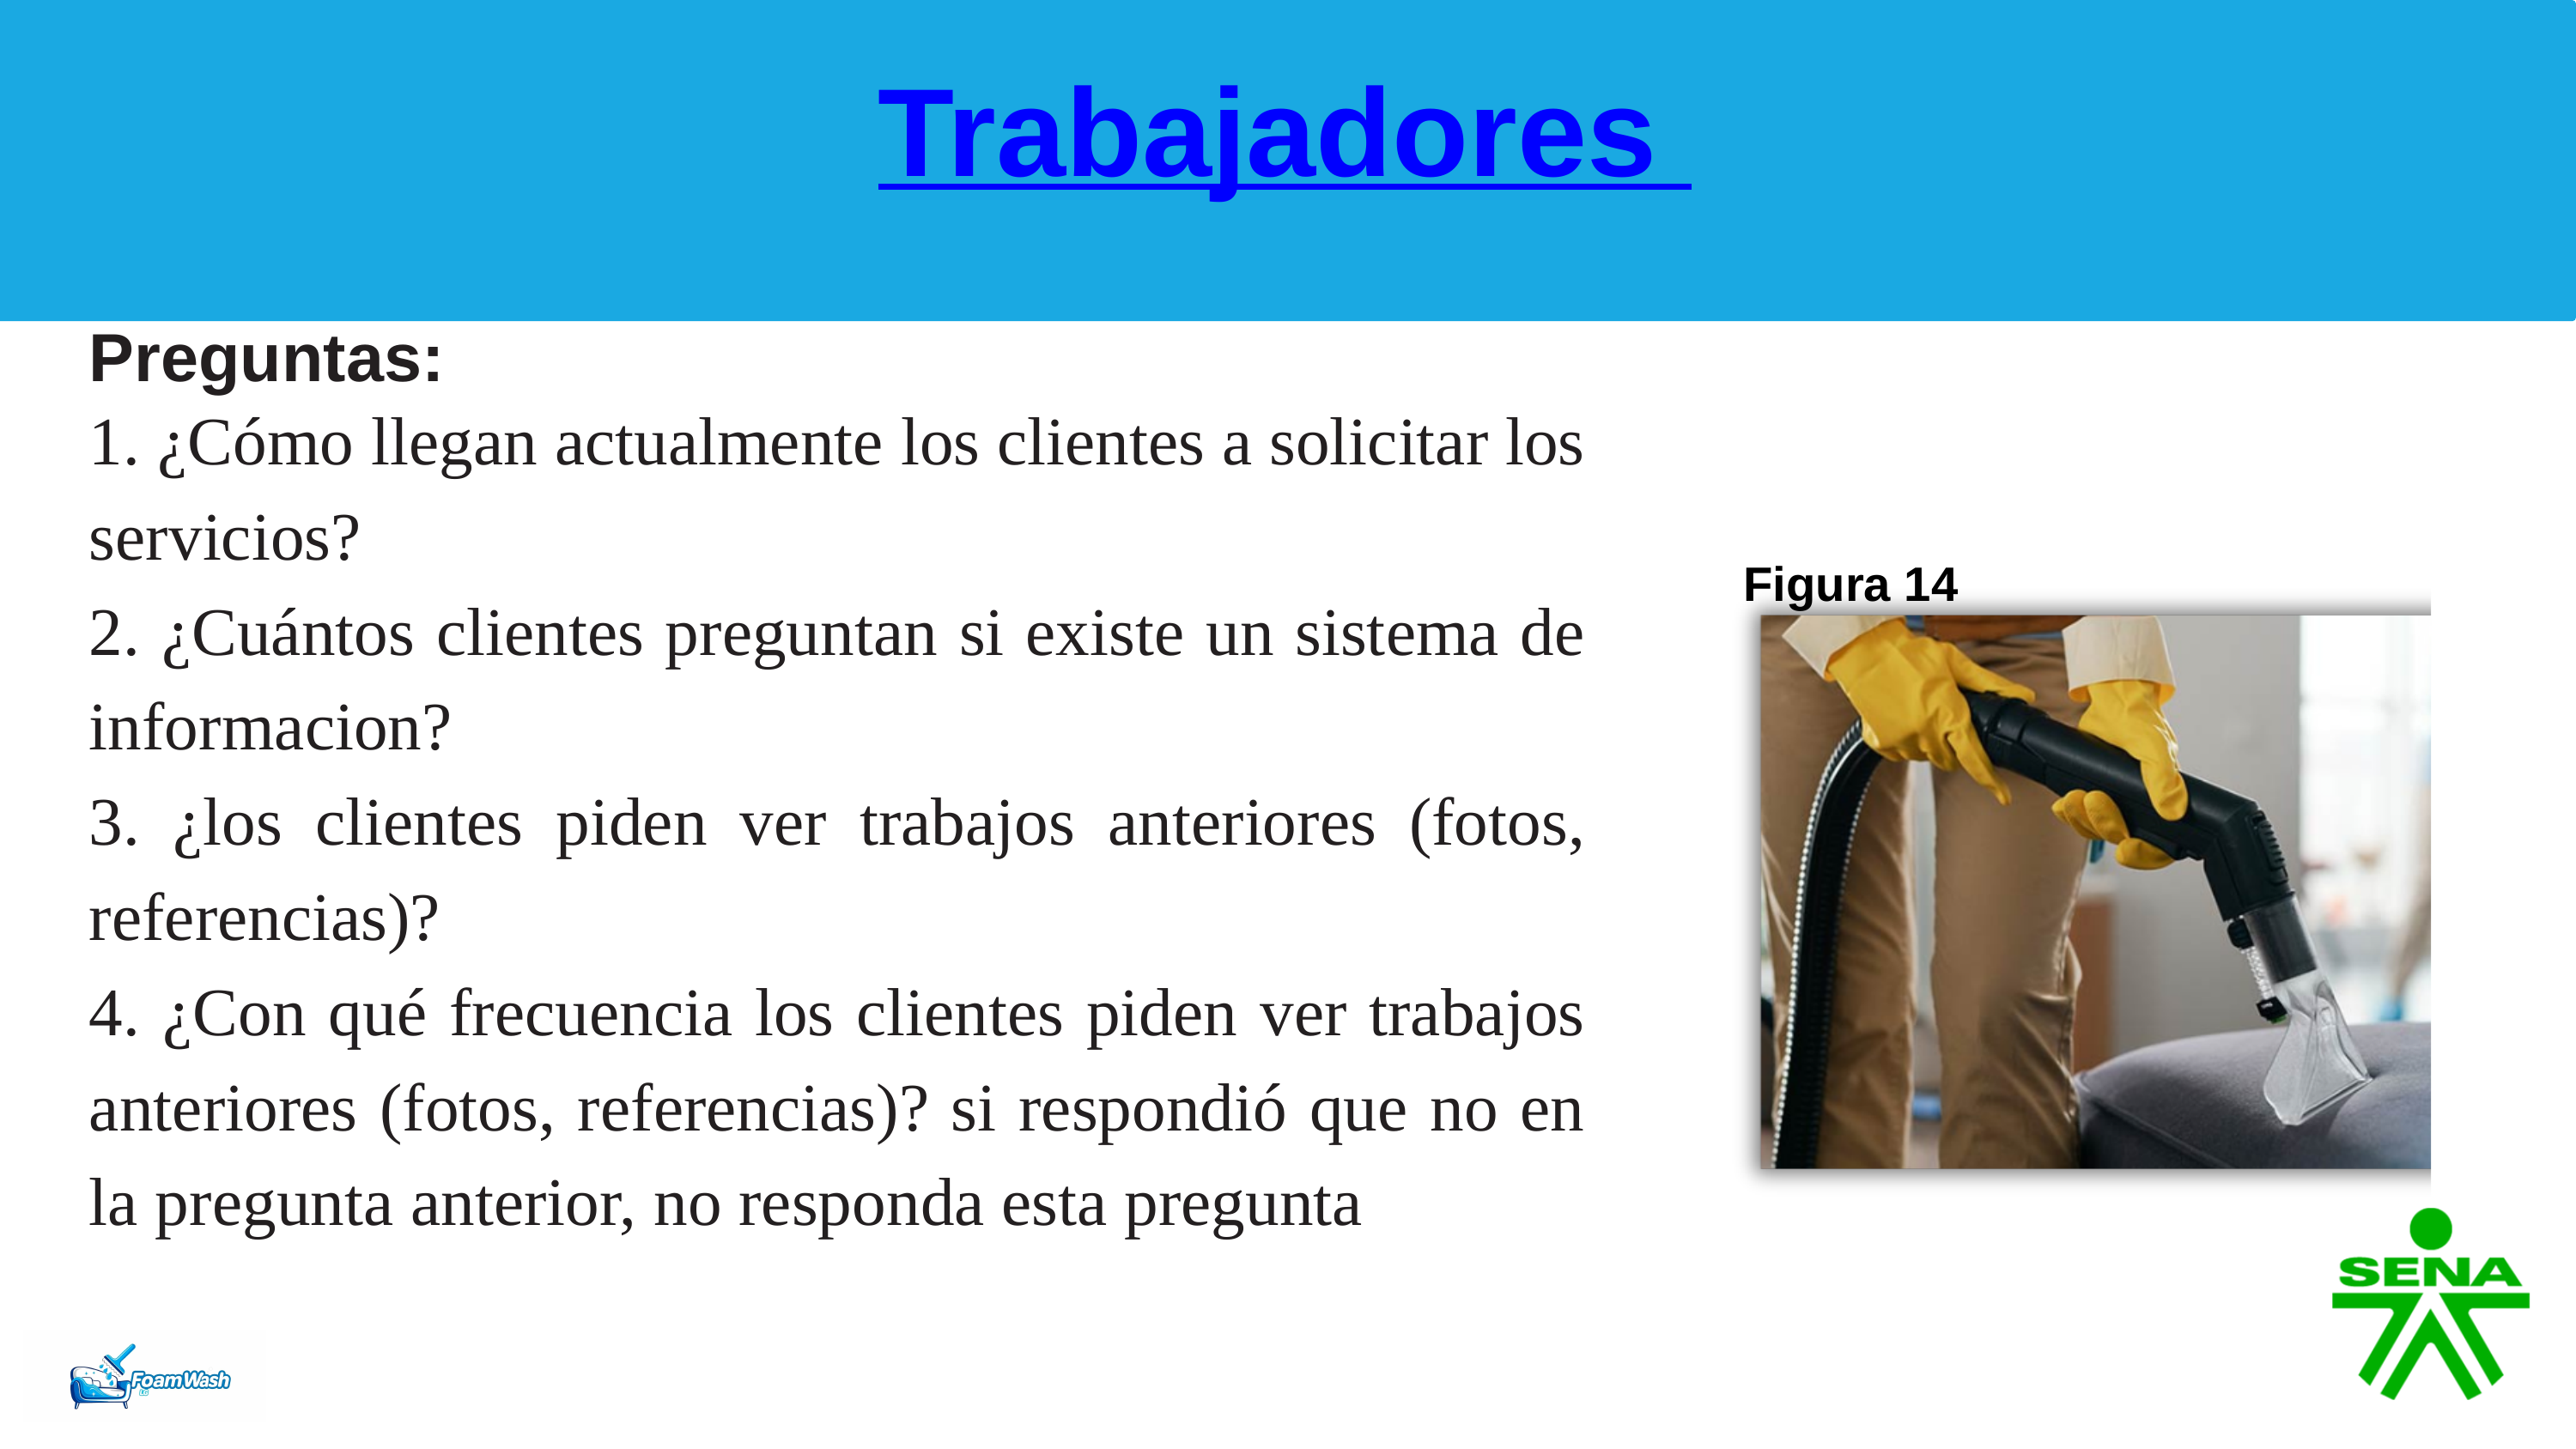

Trabajadores
Preguntas:
1. ¿Cómo llegan actualmente los clientes a solicitar los servicios?
2. ¿Cuántos clientes preguntan si existe un sistema de informacion?
3. ¿los clientes piden ver trabajos anteriores (fotos, referencias)?
4. ¿Con qué frecuencia los clientes piden ver trabajos anteriores (fotos, referencias)? si respondió que no en la pregunta anterior, no responda esta pregunta
Figura 14